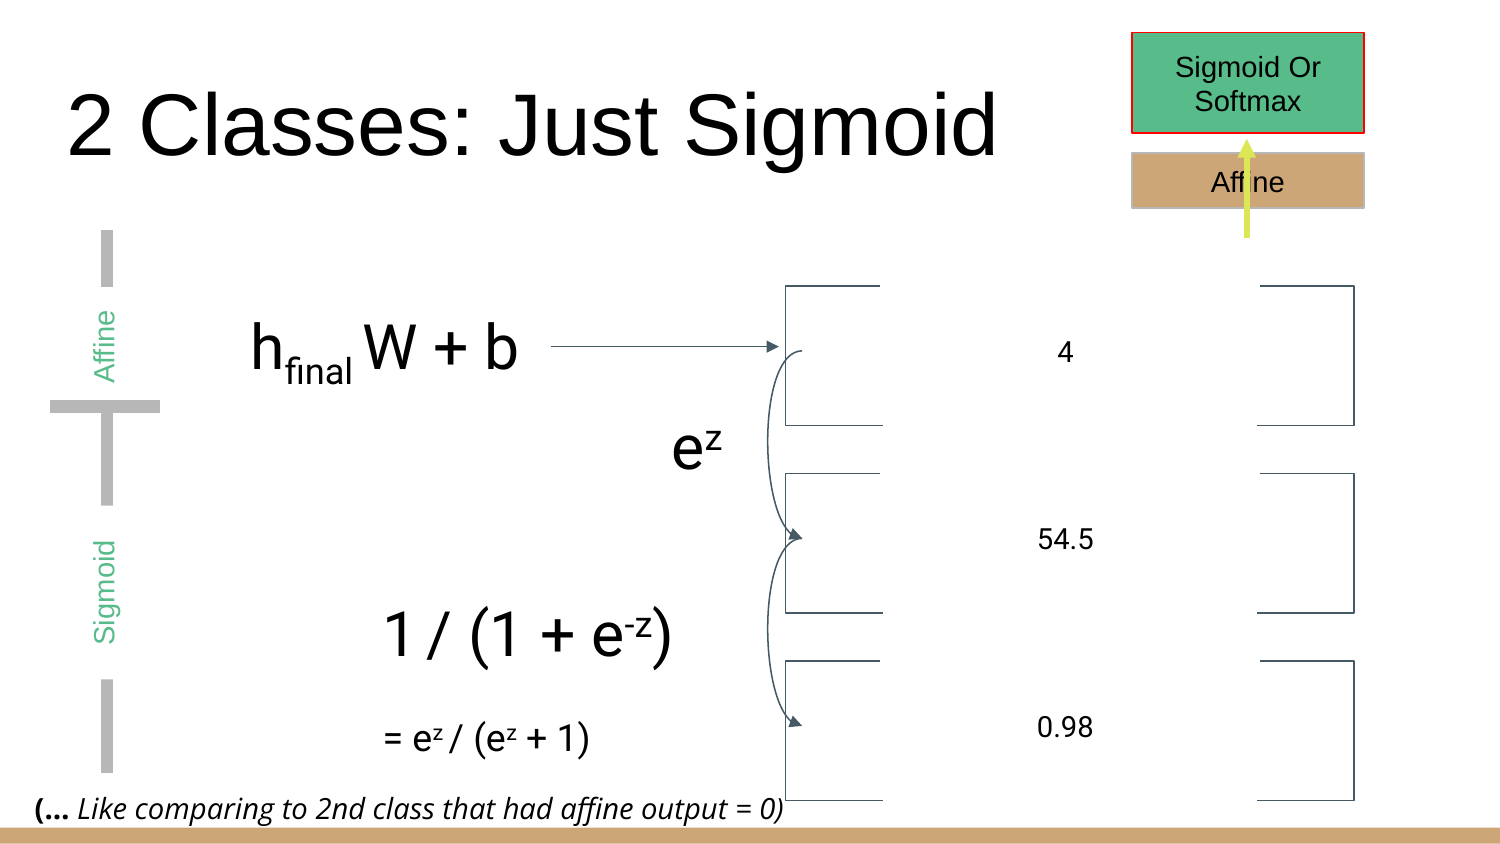

Sigmoid Or Softmax
# 2 Classes: Just Sigmoid
Affine

hfinal W + b
4
Affine
ez

54.5
Sigmoid
1 / (1 + e-z)
= ez / (ez + 1)

0.98
(… Like comparing to 2nd class that had affine output = 0)